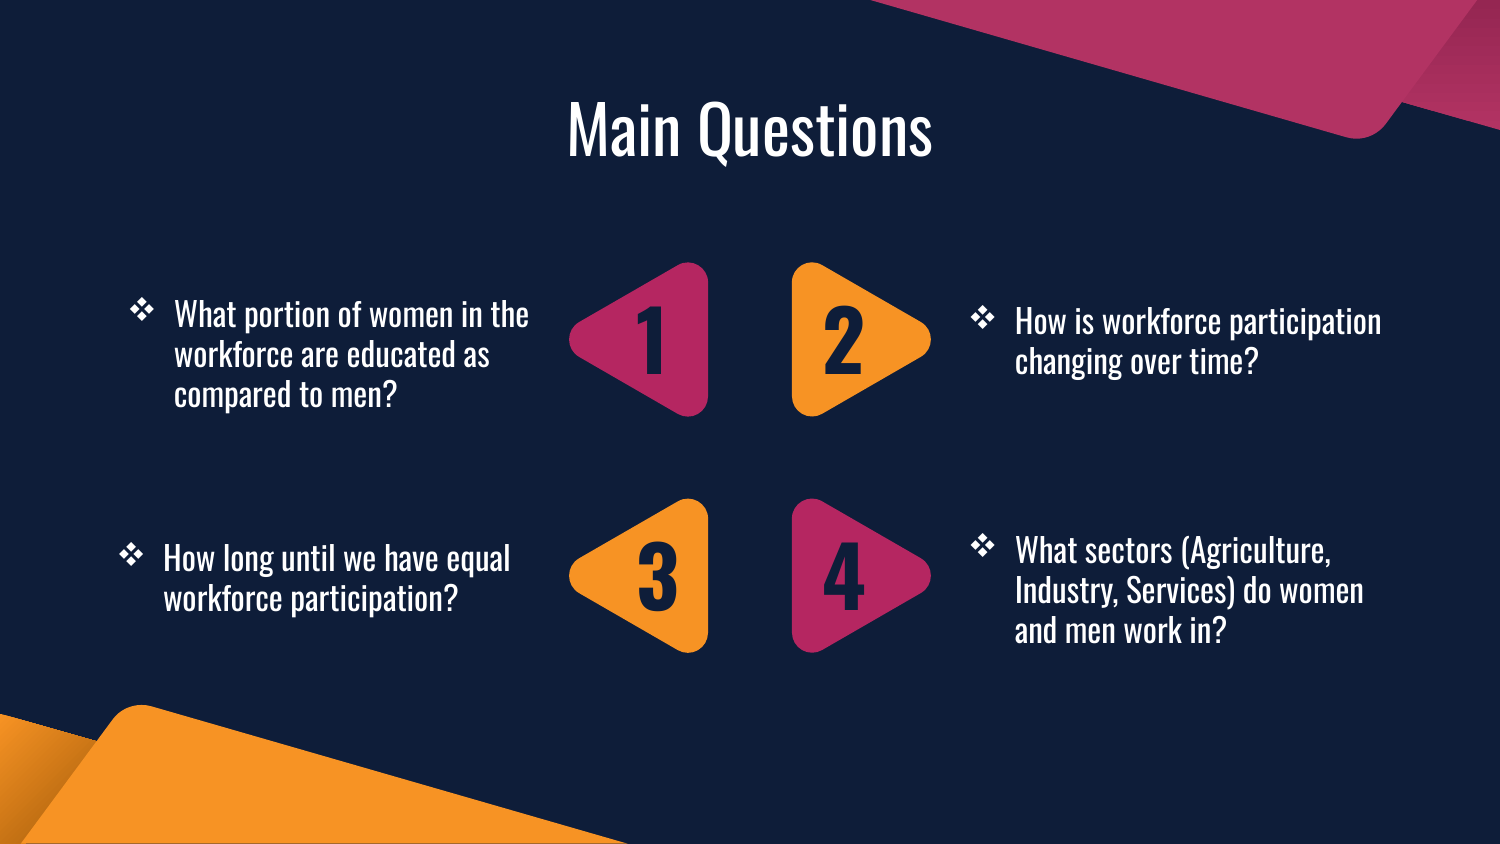

# Main Questions
How is workforce participation changing over time?

What portion of women in the workforce are educated as compared to men?
1
2
How long until we have equal workforce participation?

What sectors (Agriculture, Industry, Services) do women and men work in?
3
4